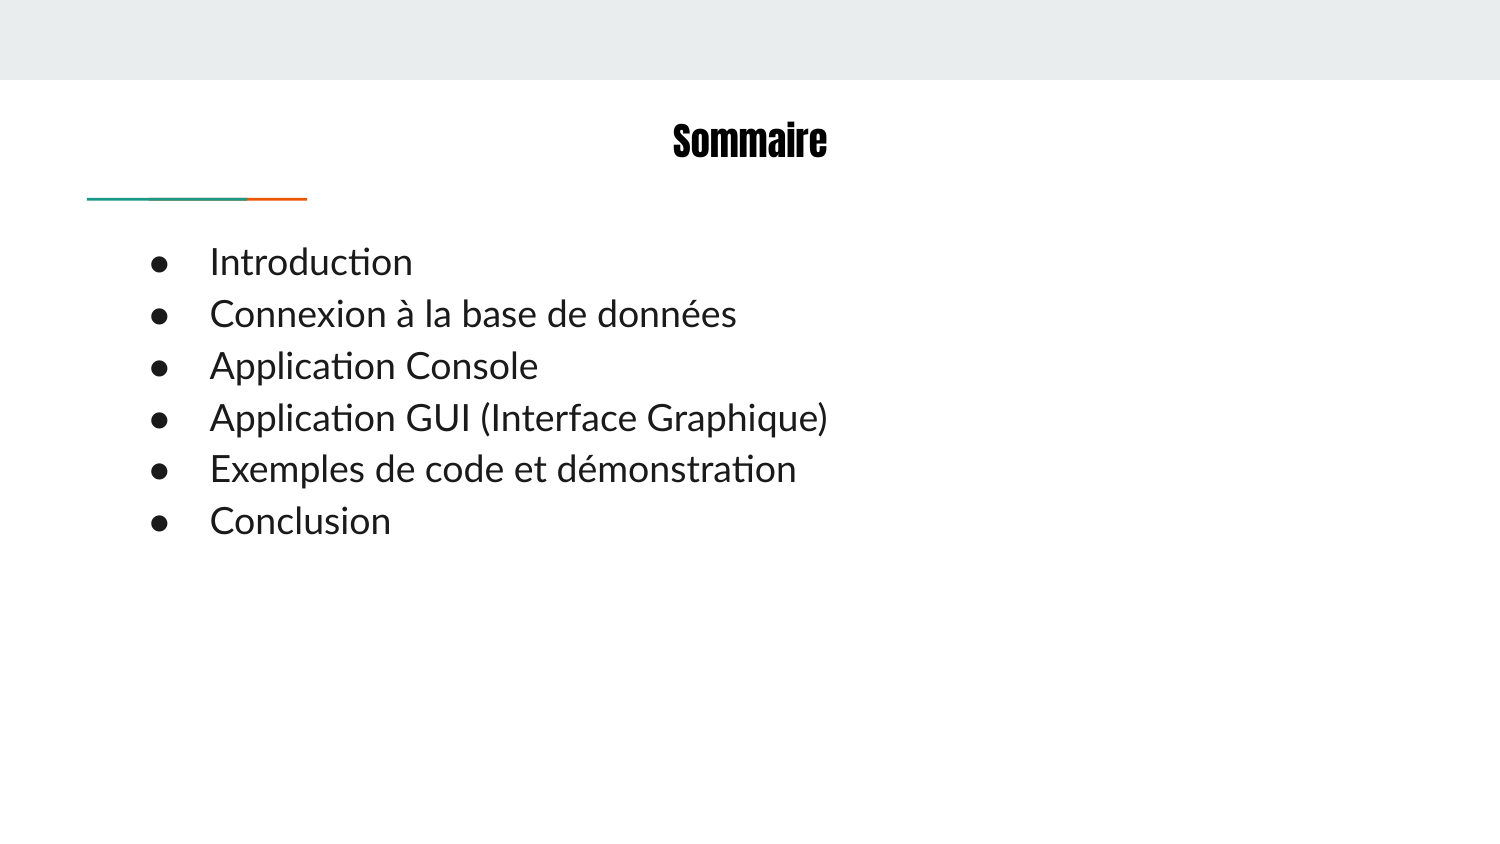

# Sommaire
Introduction
Connexion à la base de données
Application Console
Application GUI (Interface Graphique)
Exemples de code et démonstration
Conclusion